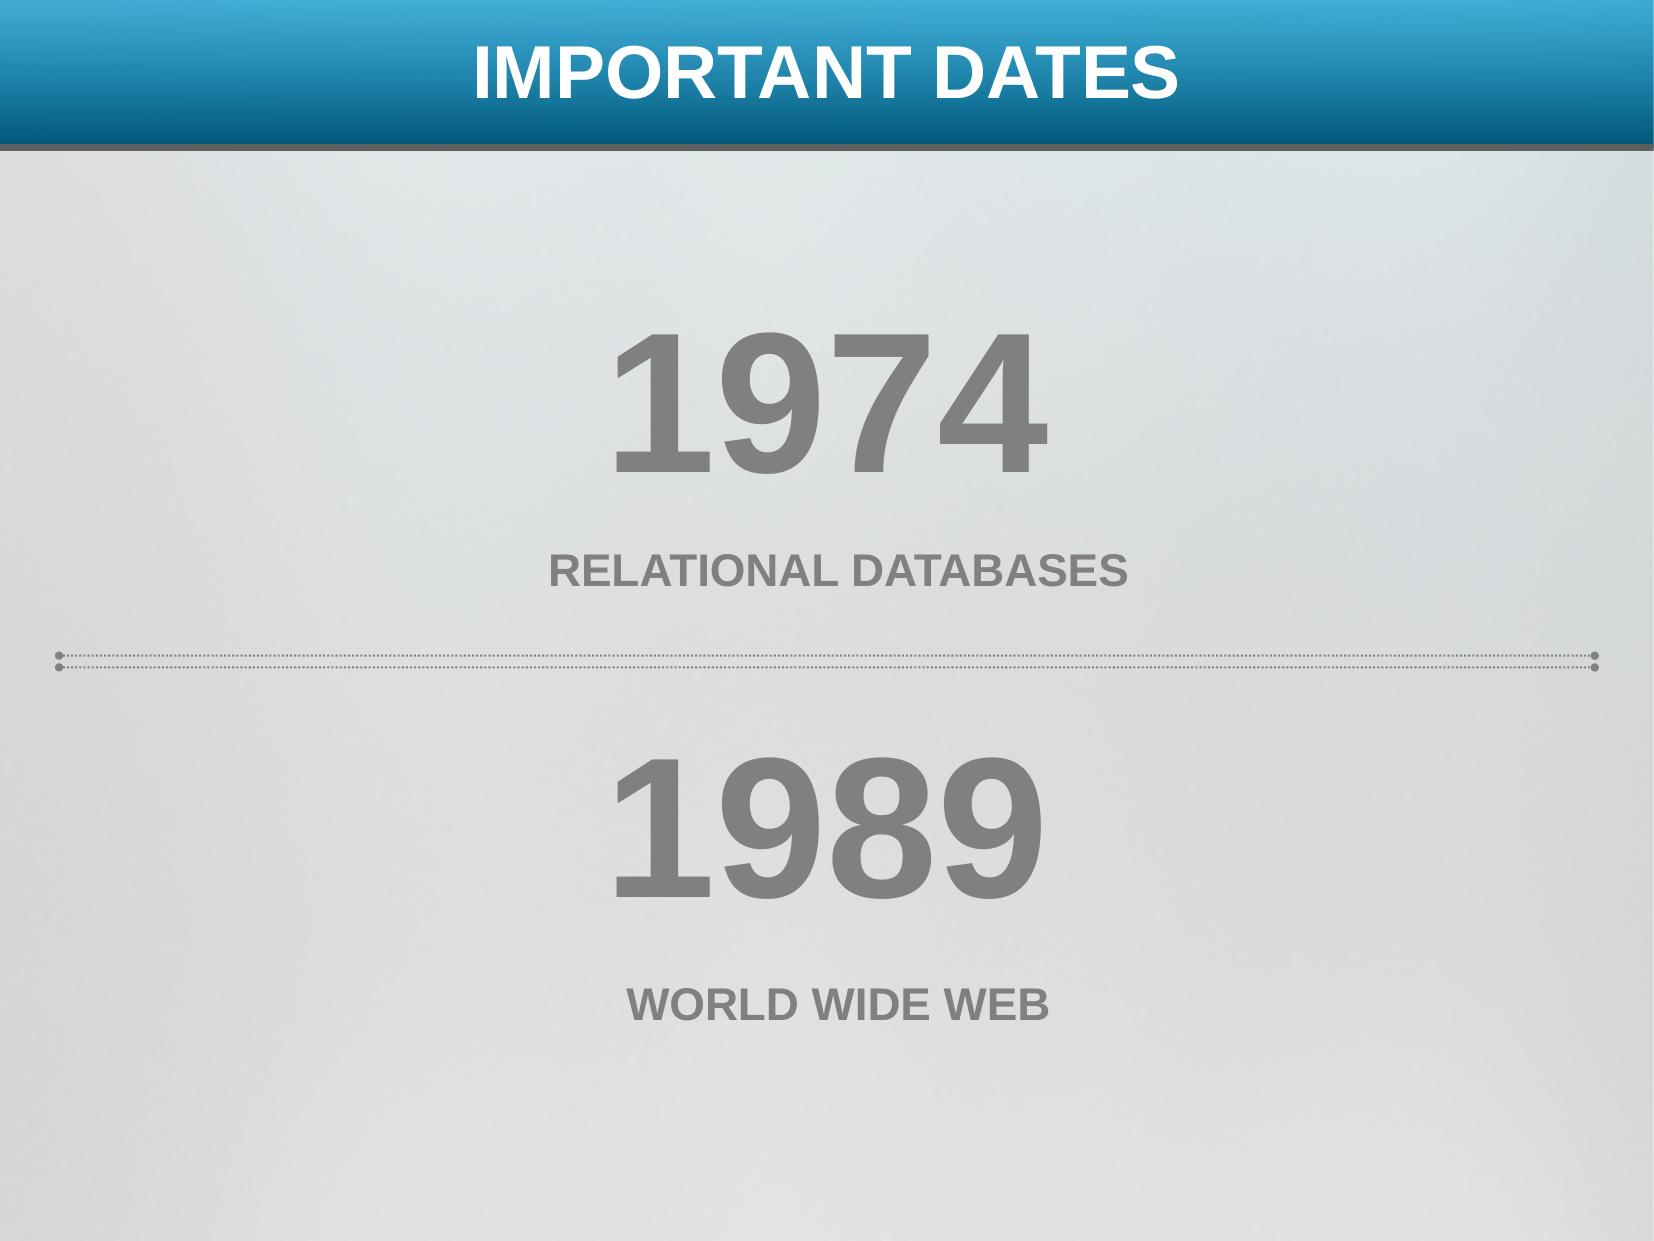

IMPORTANT DATES

1974

RELATIONAL DATABASES

1989

WORLD WIDE WEB